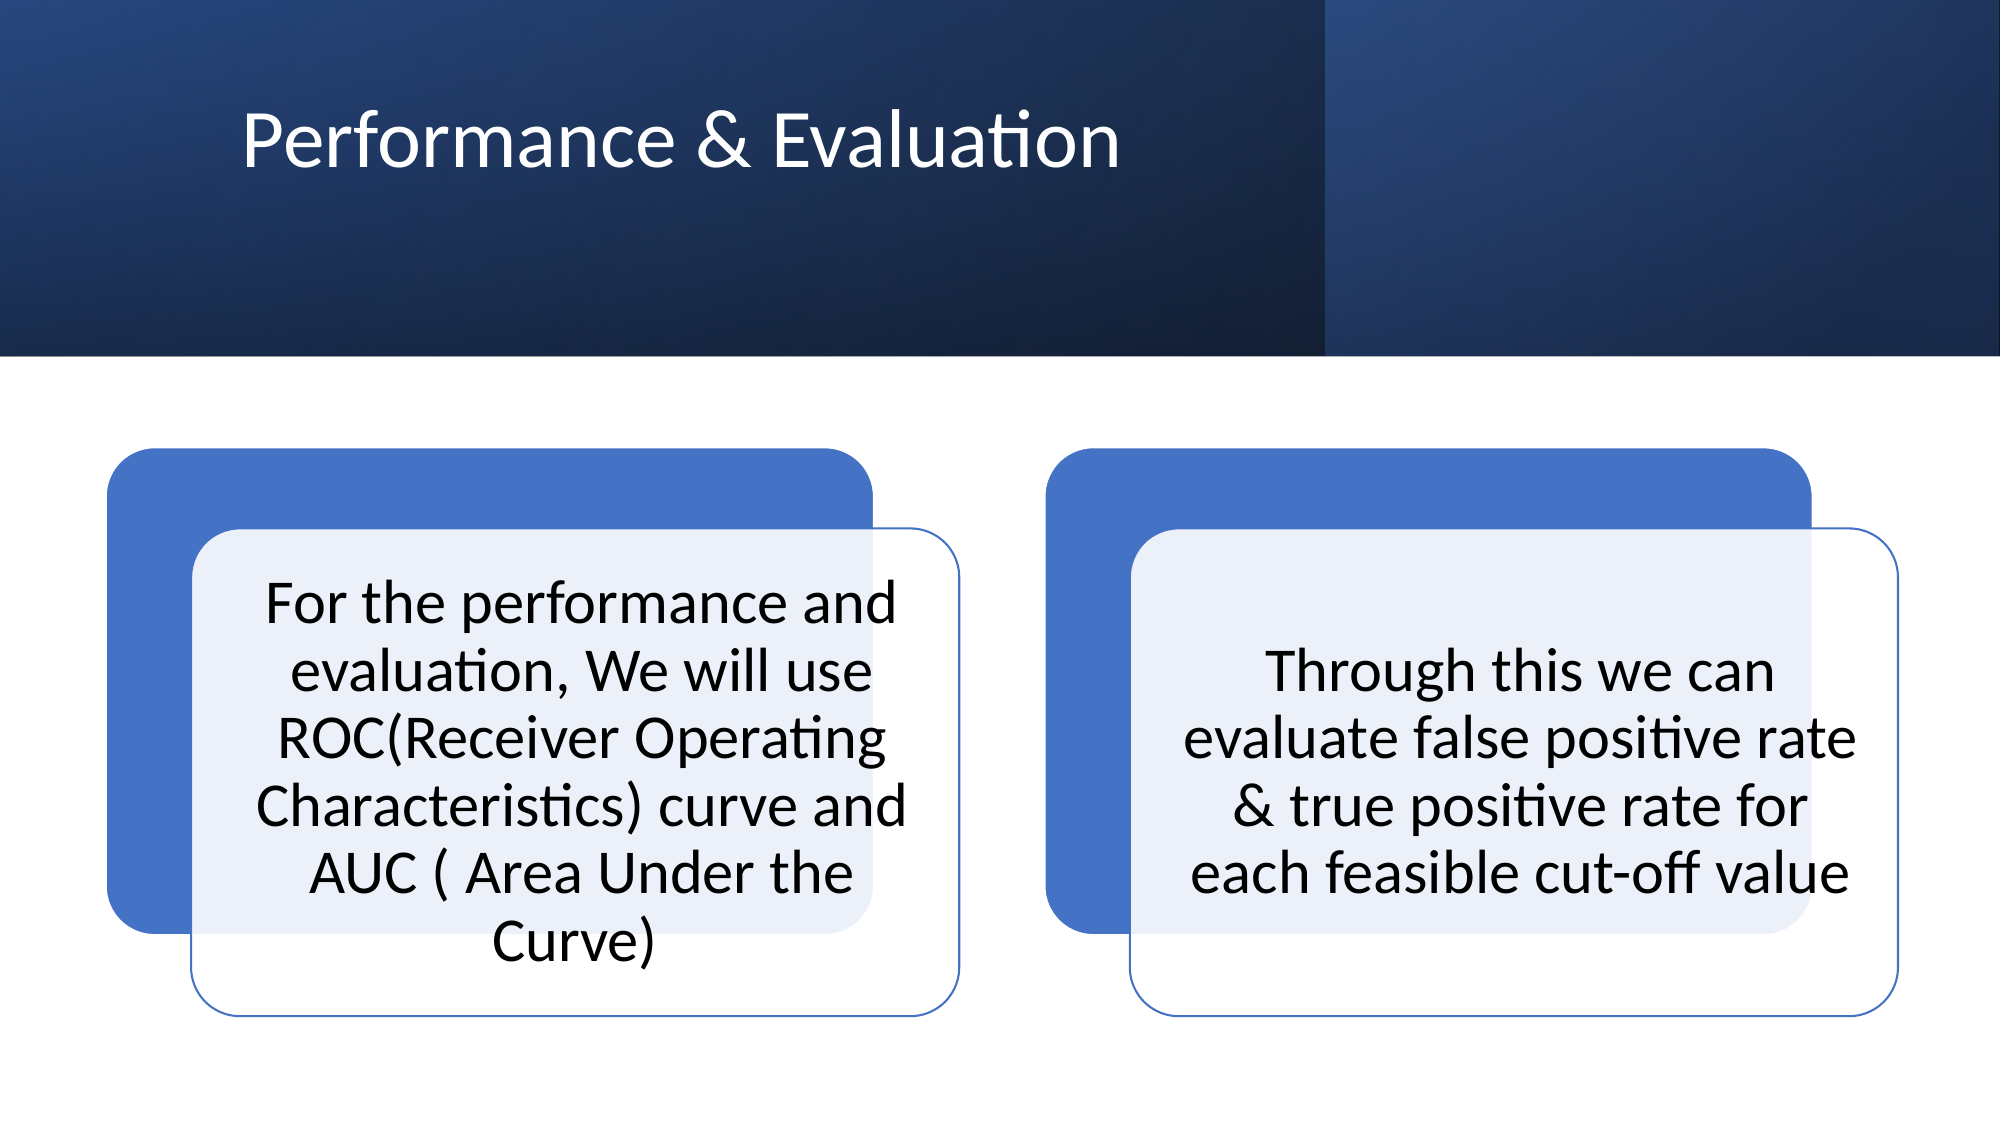

# Performance & Evaluation
For the performance and evaluation, We will use ROC(Receiver Operating Characteristics) curve and AUC ( Area Under the Curve)
Through this we can evaluate false positive rate & true positive rate for each feasible cut-off value